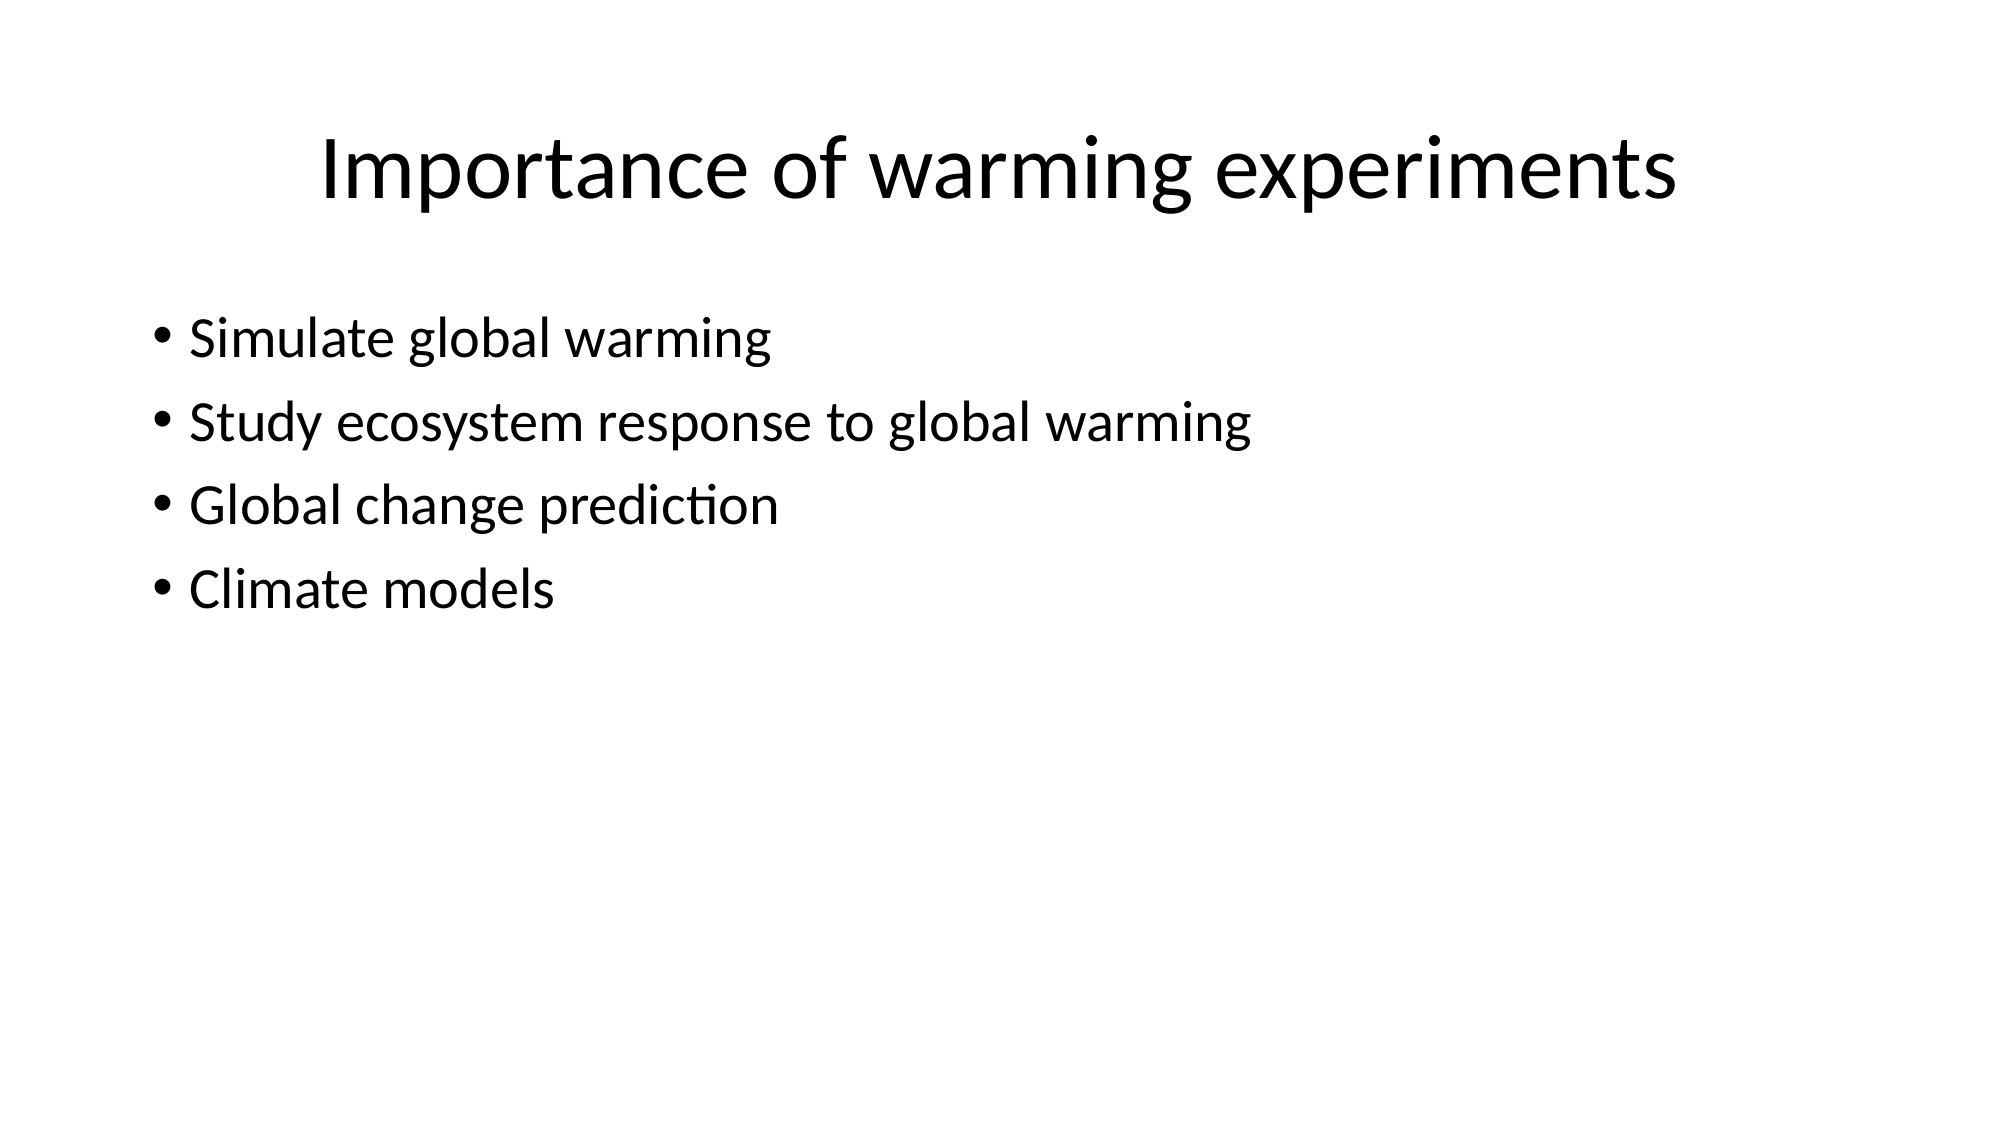

# Importance of warming experiments
Simulate global warming
Study ecosystem response to global warming
Global change prediction
Climate models